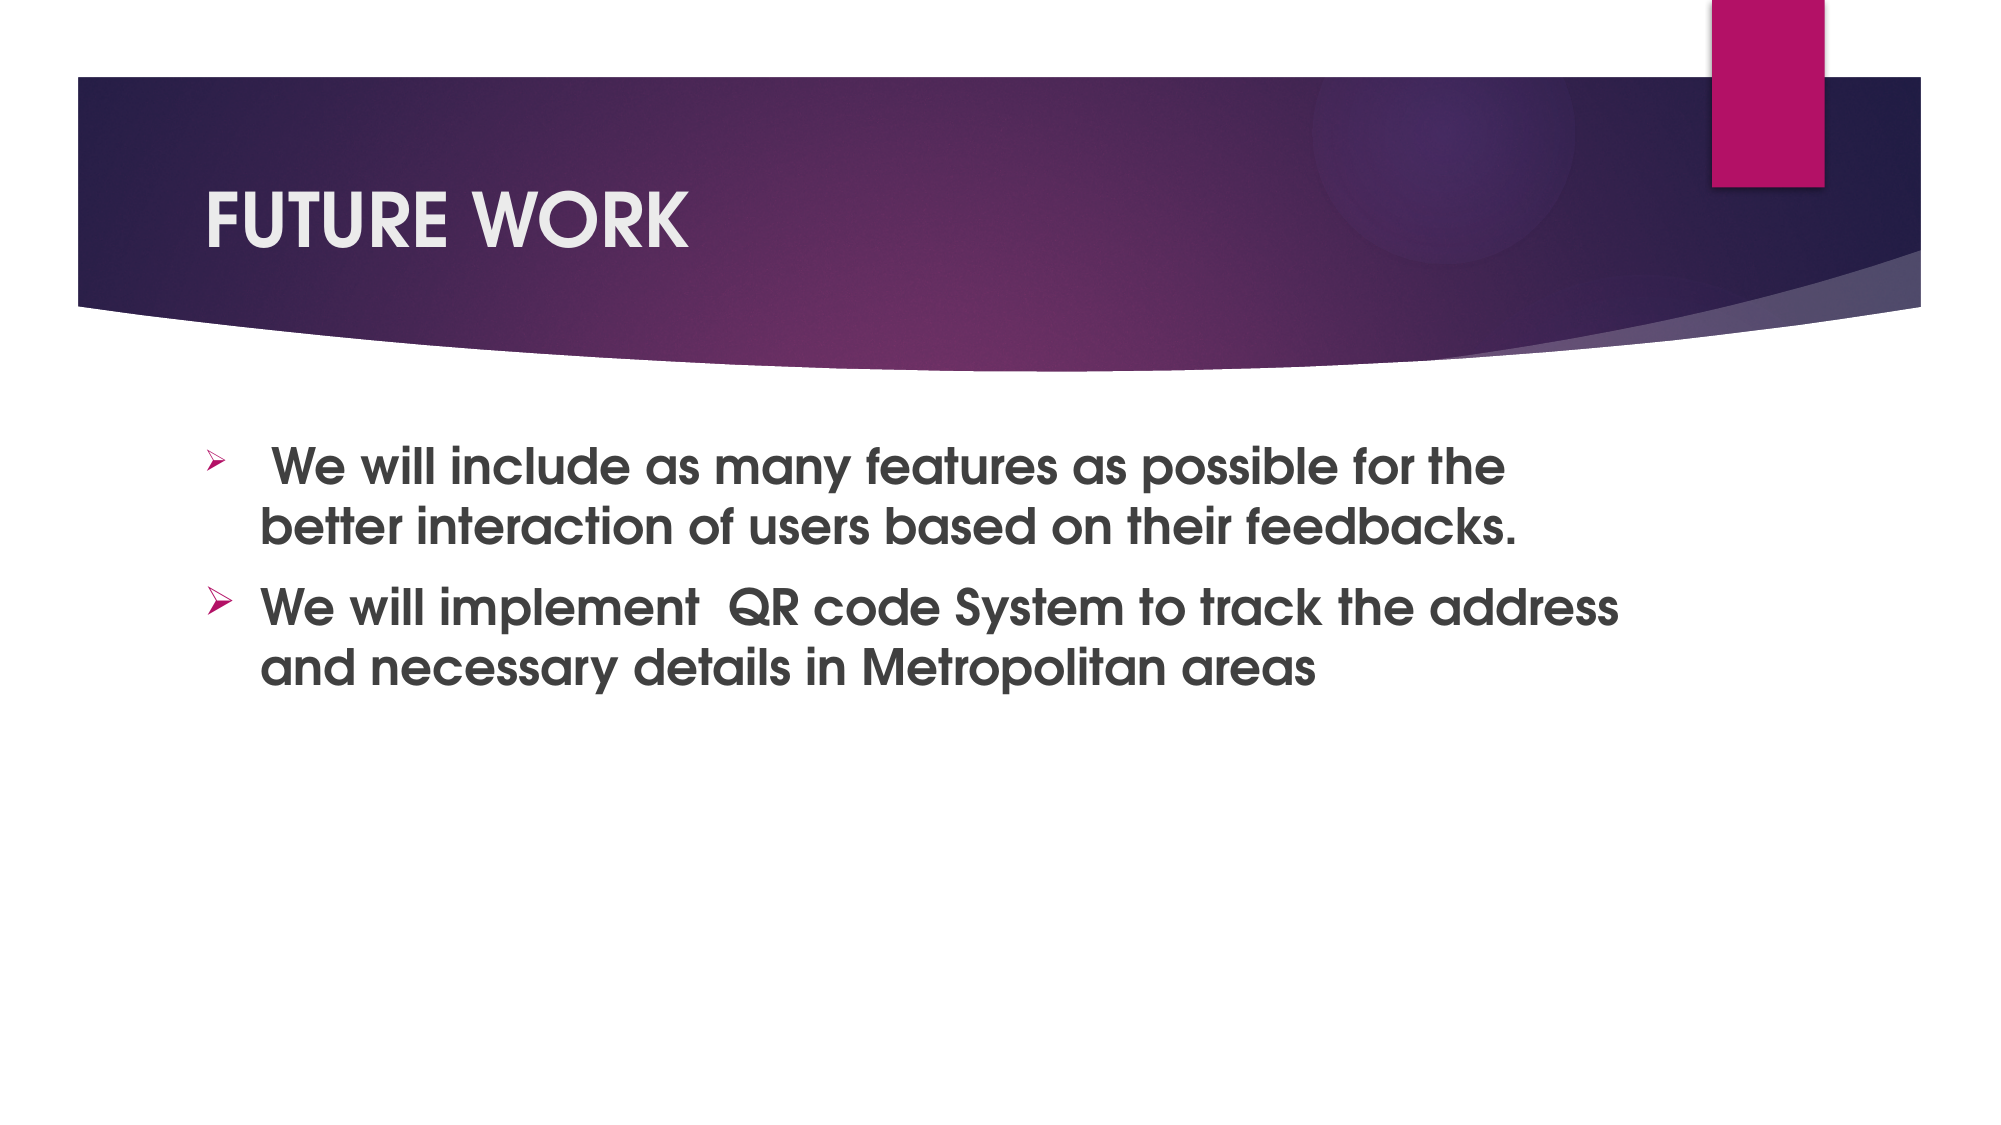

# FUTURE WORK
 We will include as many features as possible for the better interaction of users based on their feedbacks.
We will implement  QR code System to track the address and necessary details in Metropolitan areas